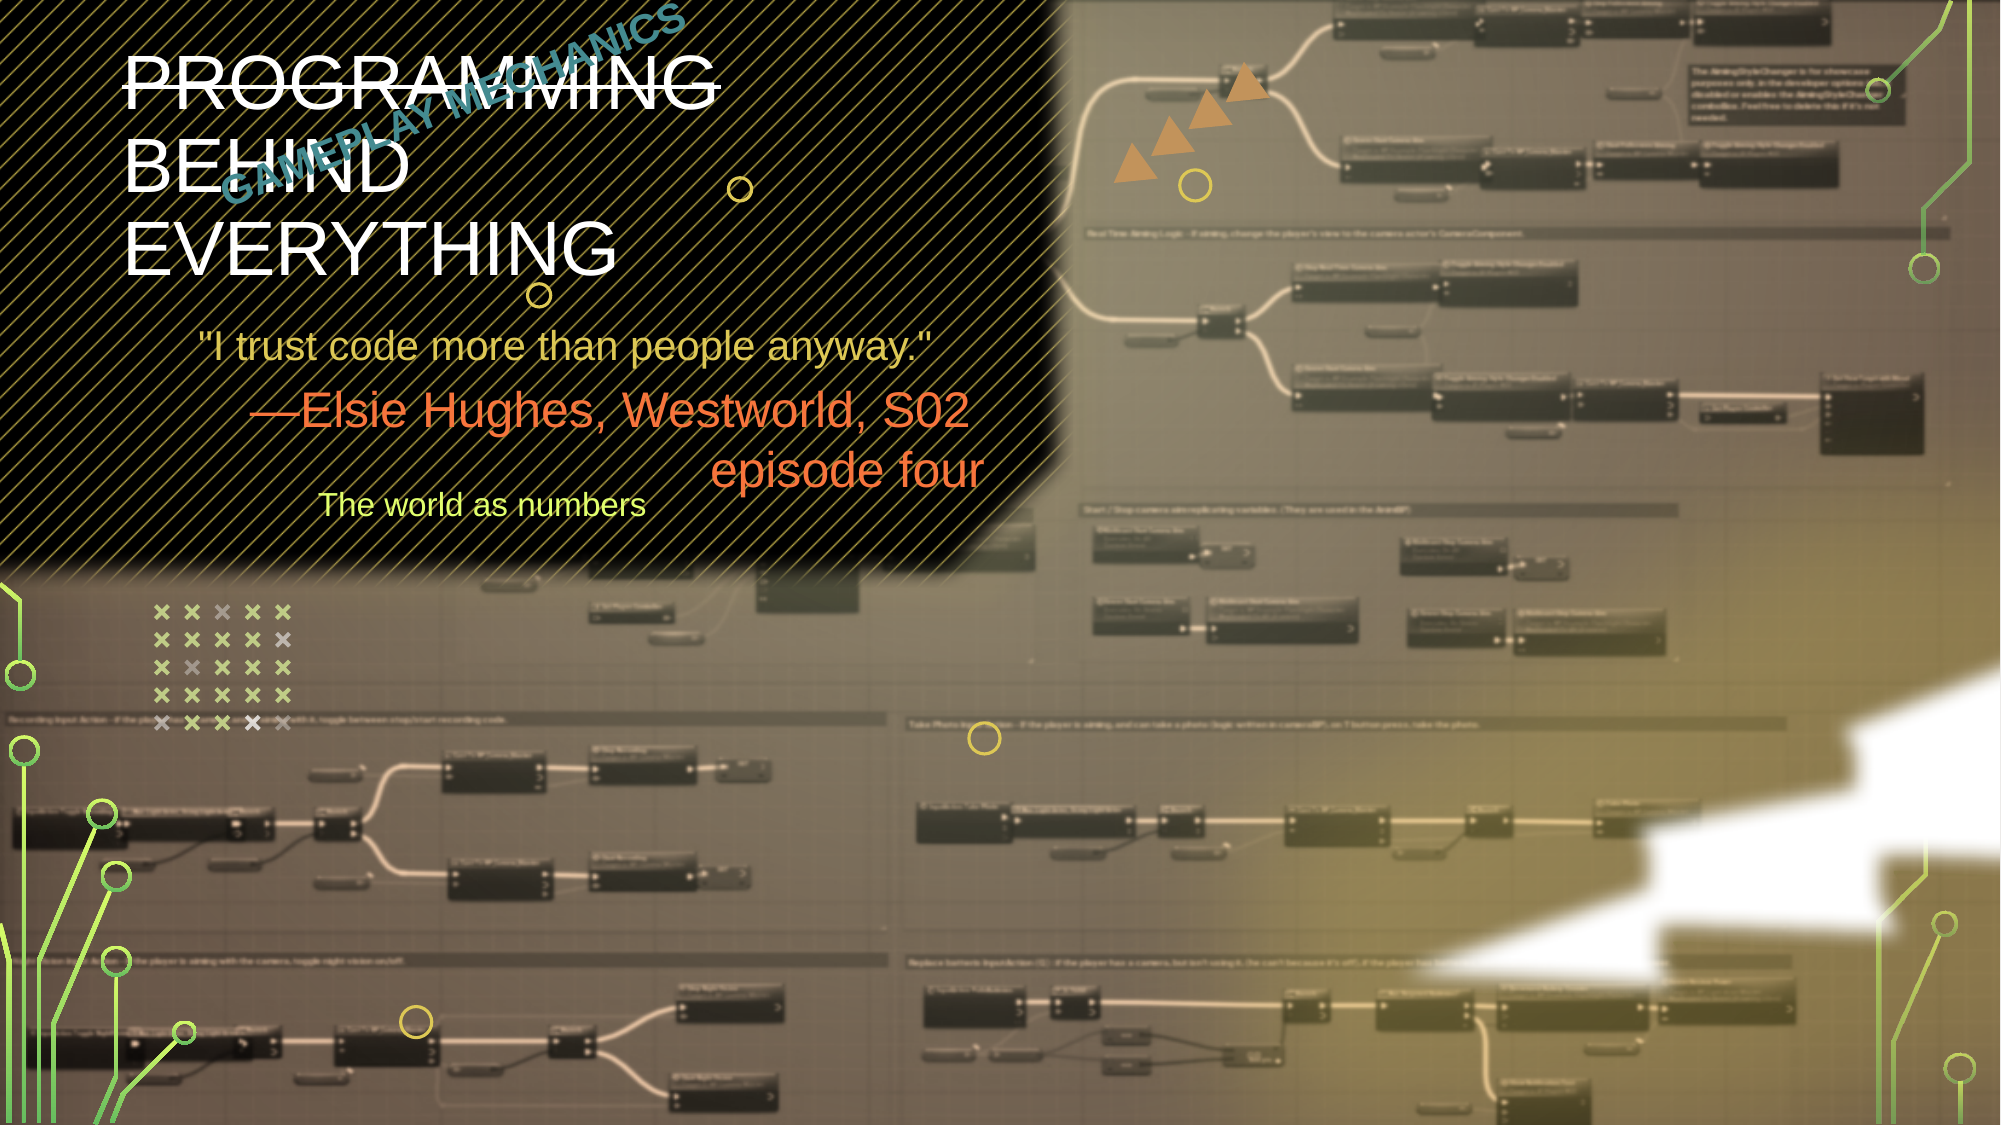

Gameplay Mechanics

# Programming behind everything

"I trust code more than people anyway."
—Elsie Hughes, Westworld, S02  episode four
The world as numbers